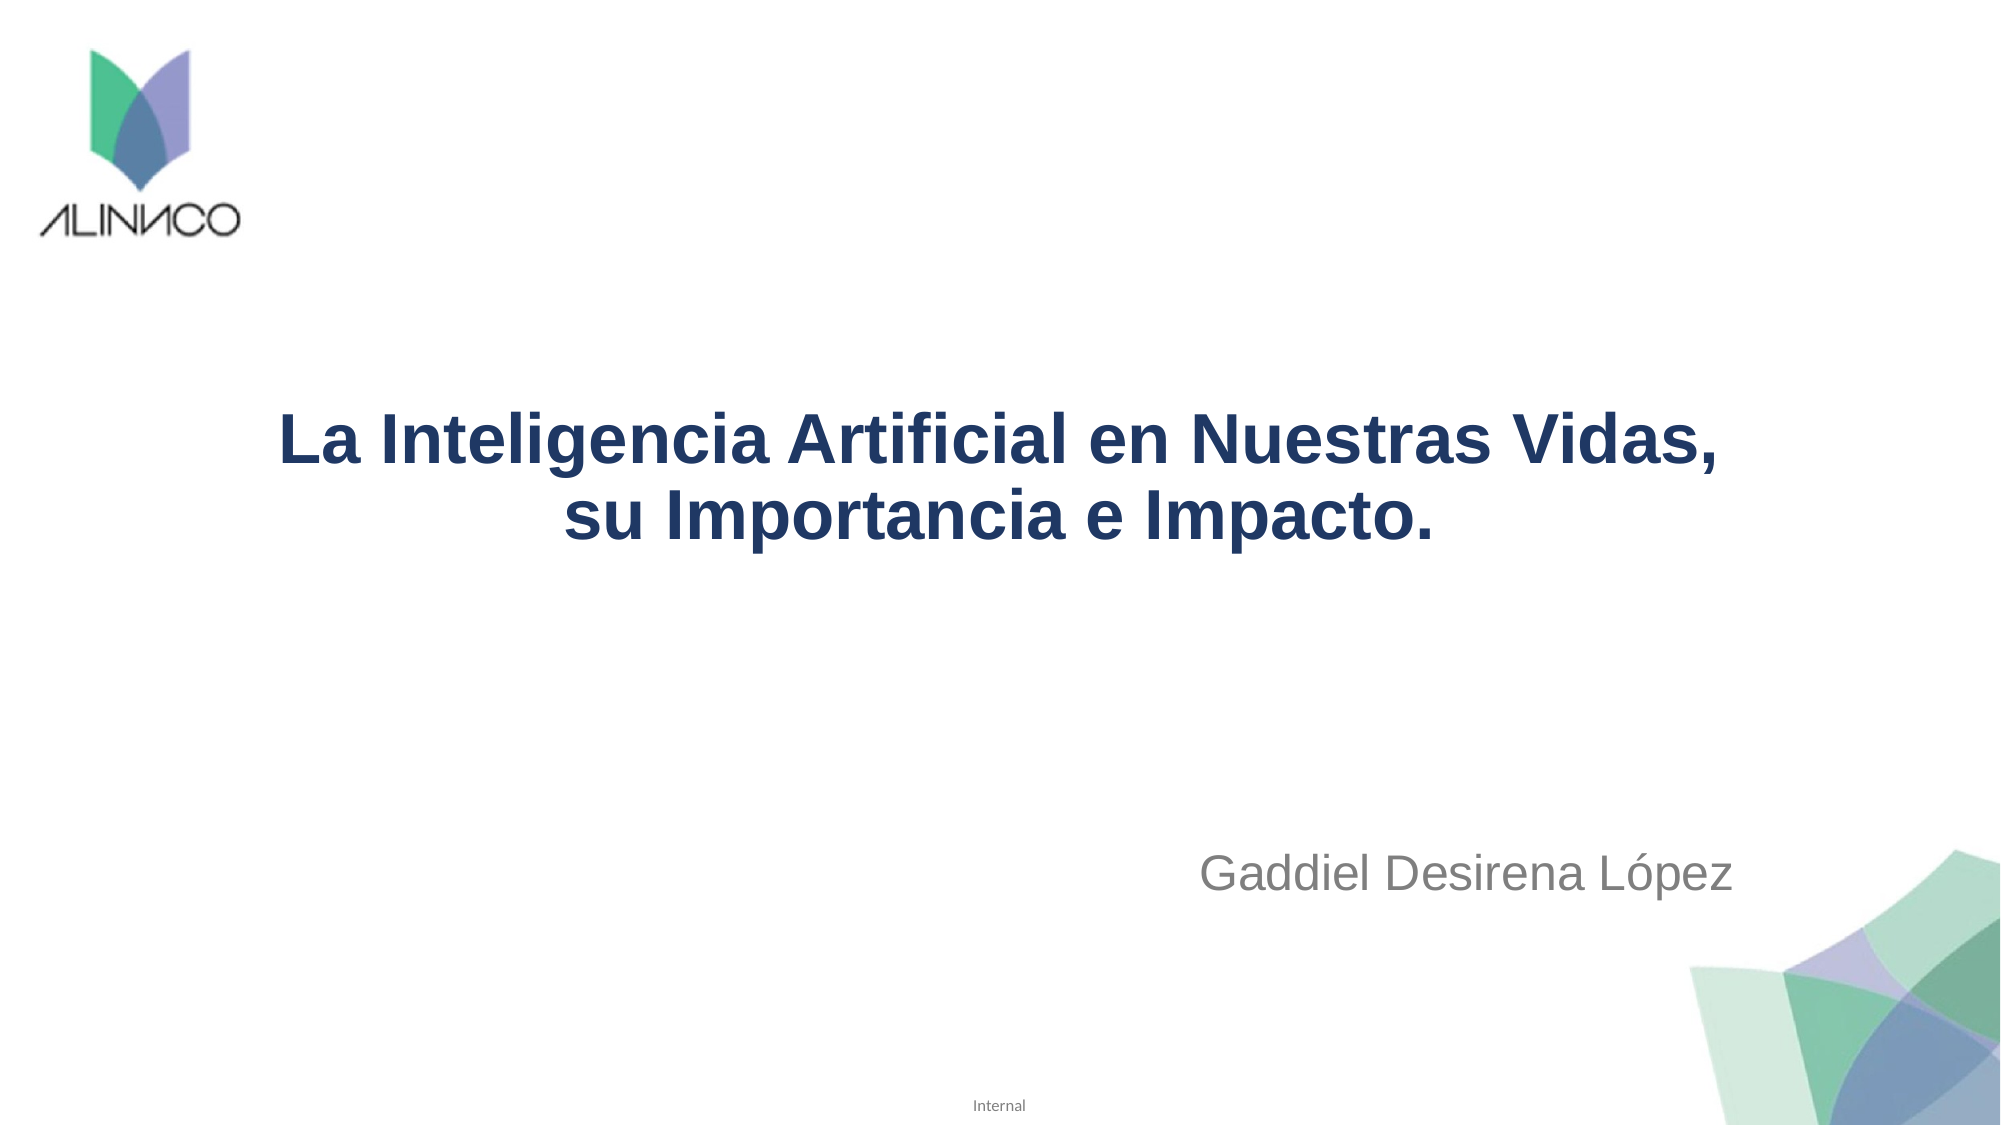

# La Inteligencia Artificial en Nuestras Vidas, su Importancia e Impacto.
Gaddiel Desirena López